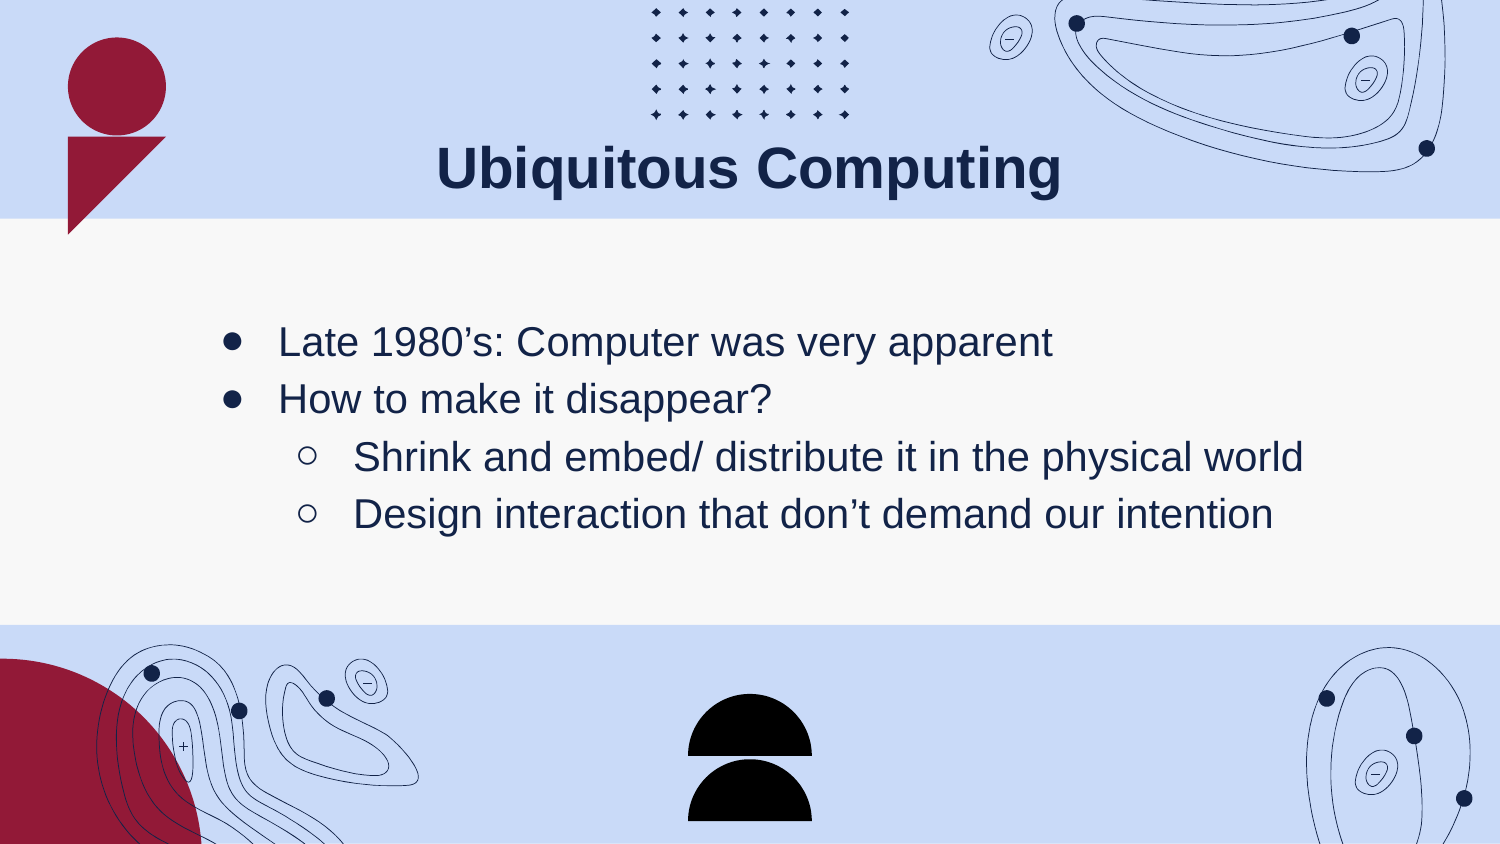

# Ubiquitous Computing
Late 1980’s: Computer was very apparent
How to make it disappear?
Shrink and embed/ distribute it in the physical world
Design interaction that don’t demand our intention